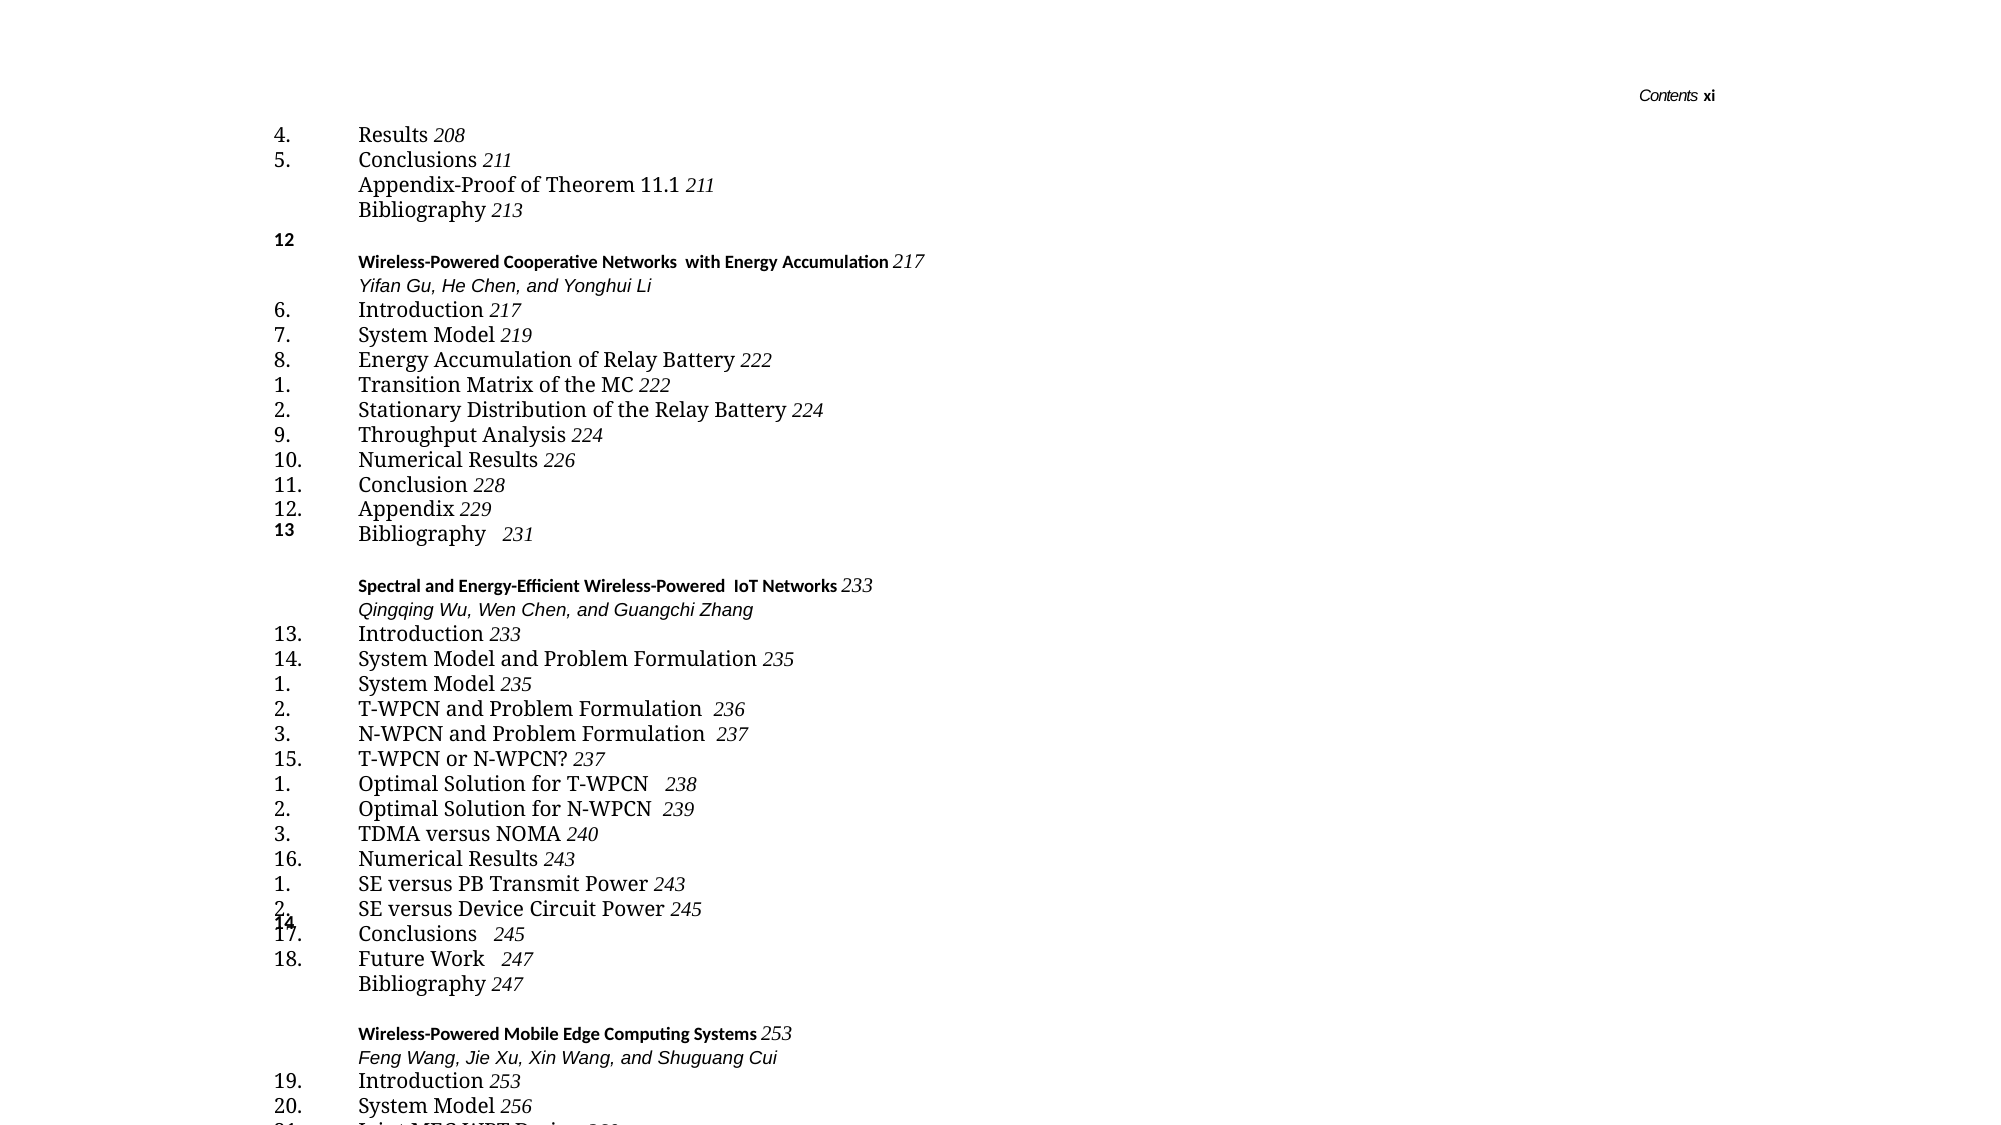

Contents xi
Results 208
Conclusions 211
Appendix-Proof of Theorem 11.1 211
Bibliography 213
Wireless-Powered Cooperative Networks  with Energy Accumulation 217
Yifan Gu, He Chen, and Yonghui Li
Introduction 217
System Model 219
Energy Accumulation of Relay Battery 222
Transition Matrix of the MC 222
Stationary Distribution of the Relay Battery 224
Throughput Analysis 224
Numerical Results 226
Conclusion 228
Appendix 229
Bibliography   231
Spectral and Energy-Eﬃcient Wireless-Powered  IoT Networks 233
Qingqing Wu, Wen Chen, and Guangchi Zhang
Introduction 233
System Model and Problem Formulation 235
System Model 235
T-WPCN and Problem Formulation  236
N-WPCN and Problem Formulation  237
T-WPCN or N-WPCN? 237
Optimal Solution for T-WPCN   238
Optimal Solution for N-WPCN  239
TDMA versus NOMA 240
Numerical Results 243
SE versus PB Transmit Power 243
SE versus Device Circuit Power 245
Conclusions   245
Future Work   247
Bibliography 247
Wireless-Powered Mobile Edge Computing Systems 253
Feng Wang, Jie Xu, Xin Wang, and Shuguang Cui
Introduction 253
System Model 256
Joint MEC-WPT Design 260
12
13
14